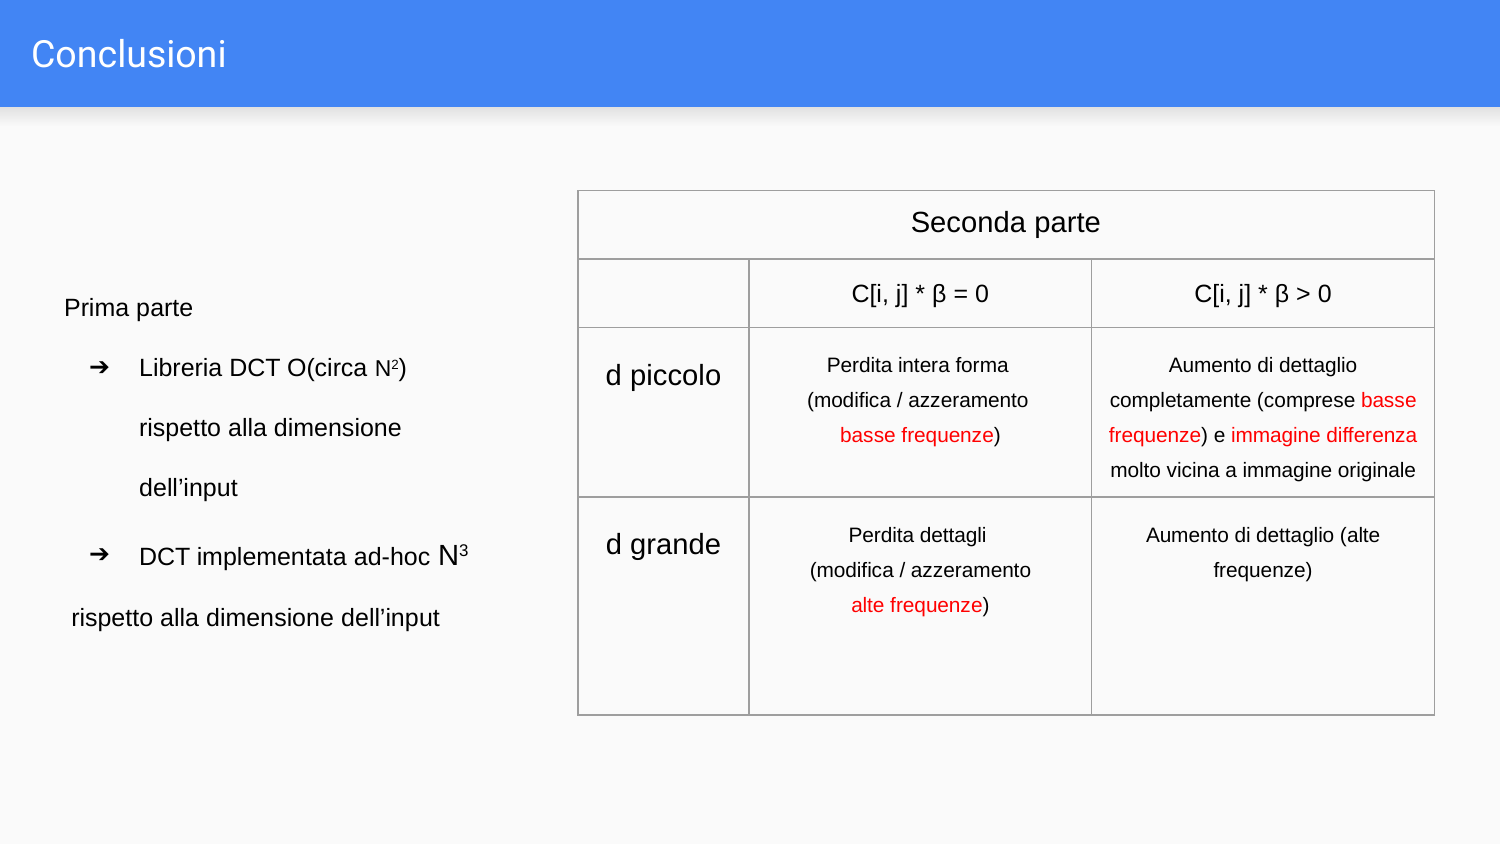

# Conclusioni
| Seconda parte |  |  |
| --- | --- | --- |
|  | C[i, j] \* β = 0 | C[i, j] \* β > 0 |
| d piccolo | Perdita intera forma (modifica / azzeramento basse frequenze) | Aumento di dettaglio completamente (comprese basse frequenze) e immagine differenza molto vicina a immagine originale |
| d grande | Perdita dettagli (modifica / azzeramento alte frequenze) | Aumento di dettaglio (alte frequenze) |
Prima parte
Libreria DCT O(circa N2) rispetto alla dimensione dell’input
DCT implementata ad-hoc N3
 rispetto alla dimensione dell’input